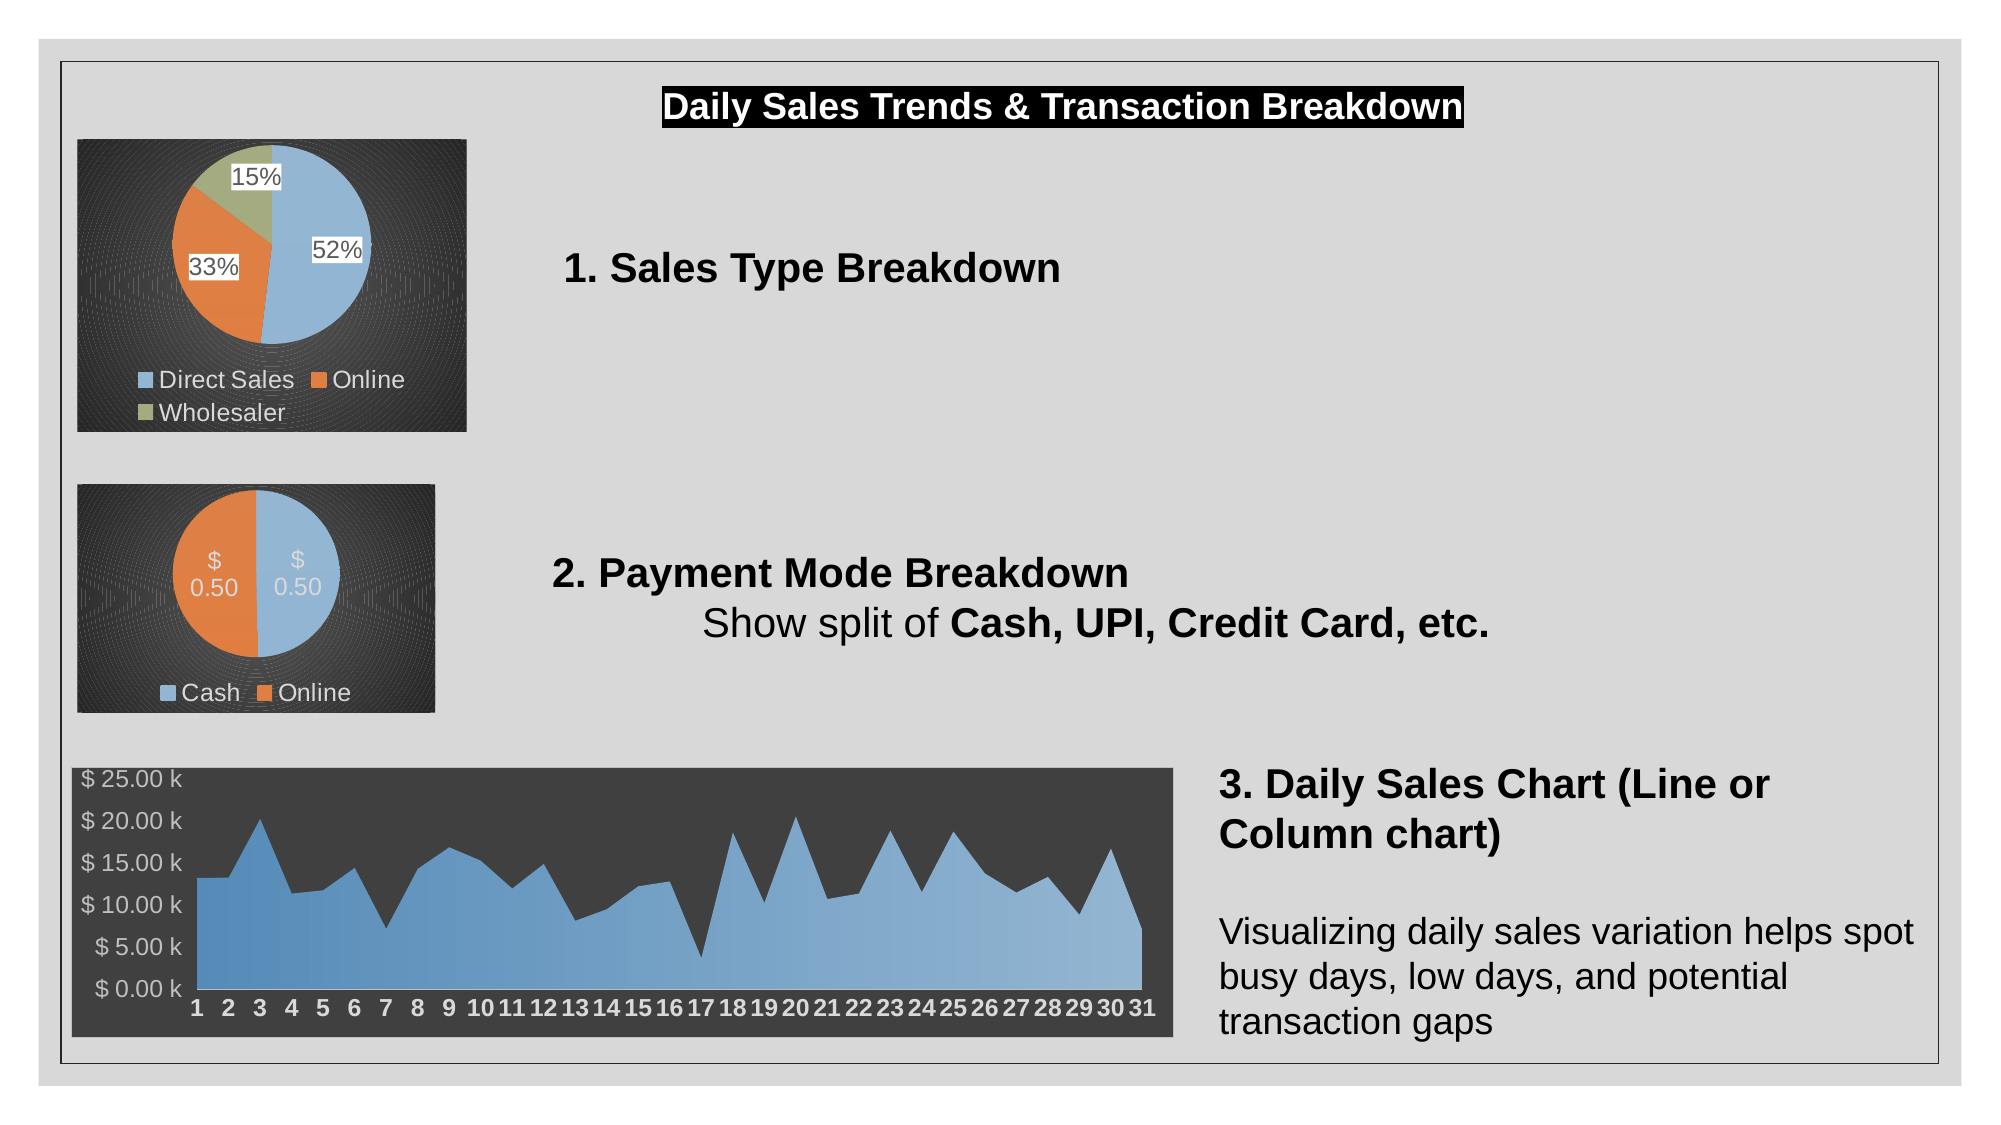

Daily Sales Trends & Transaction Breakdown

### Chart

| Category | Total |
|---|---|
| Direct Sales | 208140.15000000005 |
| Online | 133923.87000000002 |
| Wholesaler | 59347.90000000001 |
 1. Sales Type Breakdown

### Chart

| Category | Total |
|---|---|
| Cash | 199516.90000000008 |
| Online | 201895.01999999993 |
2. Payment Mode Breakdown
      	Show split of Cash, UPI, Credit Card, etc.
3. Daily Sales Chart (Line or Column chart)

Visualizing daily sales variation helps spot busy days, low days, and potential transaction gaps

### Chart

| Category | Total |
|---|---|
| 1 | 13167.810000000001 |
| 2 | 13210.220000000001 |
| 3 | 20202.099999999995 |
| 4 | 11312.2 |
| 5 | 11711.449999999999 |
| 6 | 14365.540000000005 |
| 7 | 7132.79 |
| 8 | 14262.46 |
| 9 | 16824.670000000002 |
| 10 | 15229.35 |
| 11 | 11915.58 |
| 12 | 14837.359999999999 |
| 13 | 8084.26 |
| 14 | 9461.140000000001 |
| 15 | 12189.7 |
| 16 | 12762.63 |
| 17 | 3659.24 |
| 18 | 18582.390000000003 |
| 19 | 10204.229999999998 |
| 20 | 20482.78 |
| 21 | 10665.4 |
| 22 | 11315.839999999997 |
| 23 | 18818.19 |
| 24 | 11488.4 |
| 25 | 18688.430000000004 |
| 26 | 13710.079999999998 |
| 27 | 11440.67 |
| 28 | 13306.16 |
| 29 | 8794.48 |
| 30 | 16666.269999999997 |
| 31 | 6920.099999999999 |